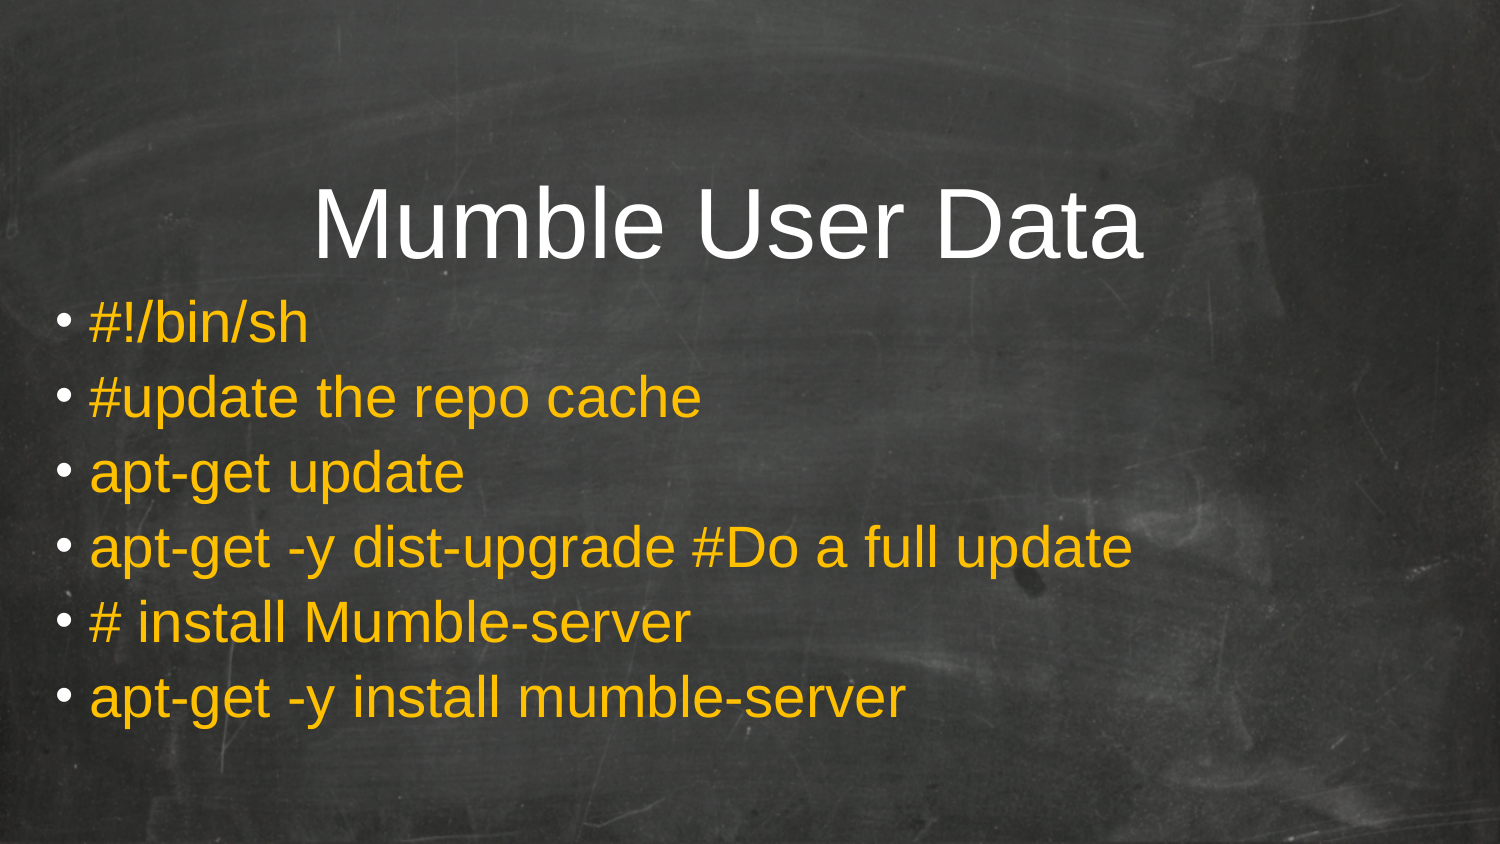

Mumble User Data
#!/bin/sh
#update the repo cache
apt-get update
apt-get -y dist-upgrade #Do a full update
# install Mumble-server
apt-get -y install mumble-server